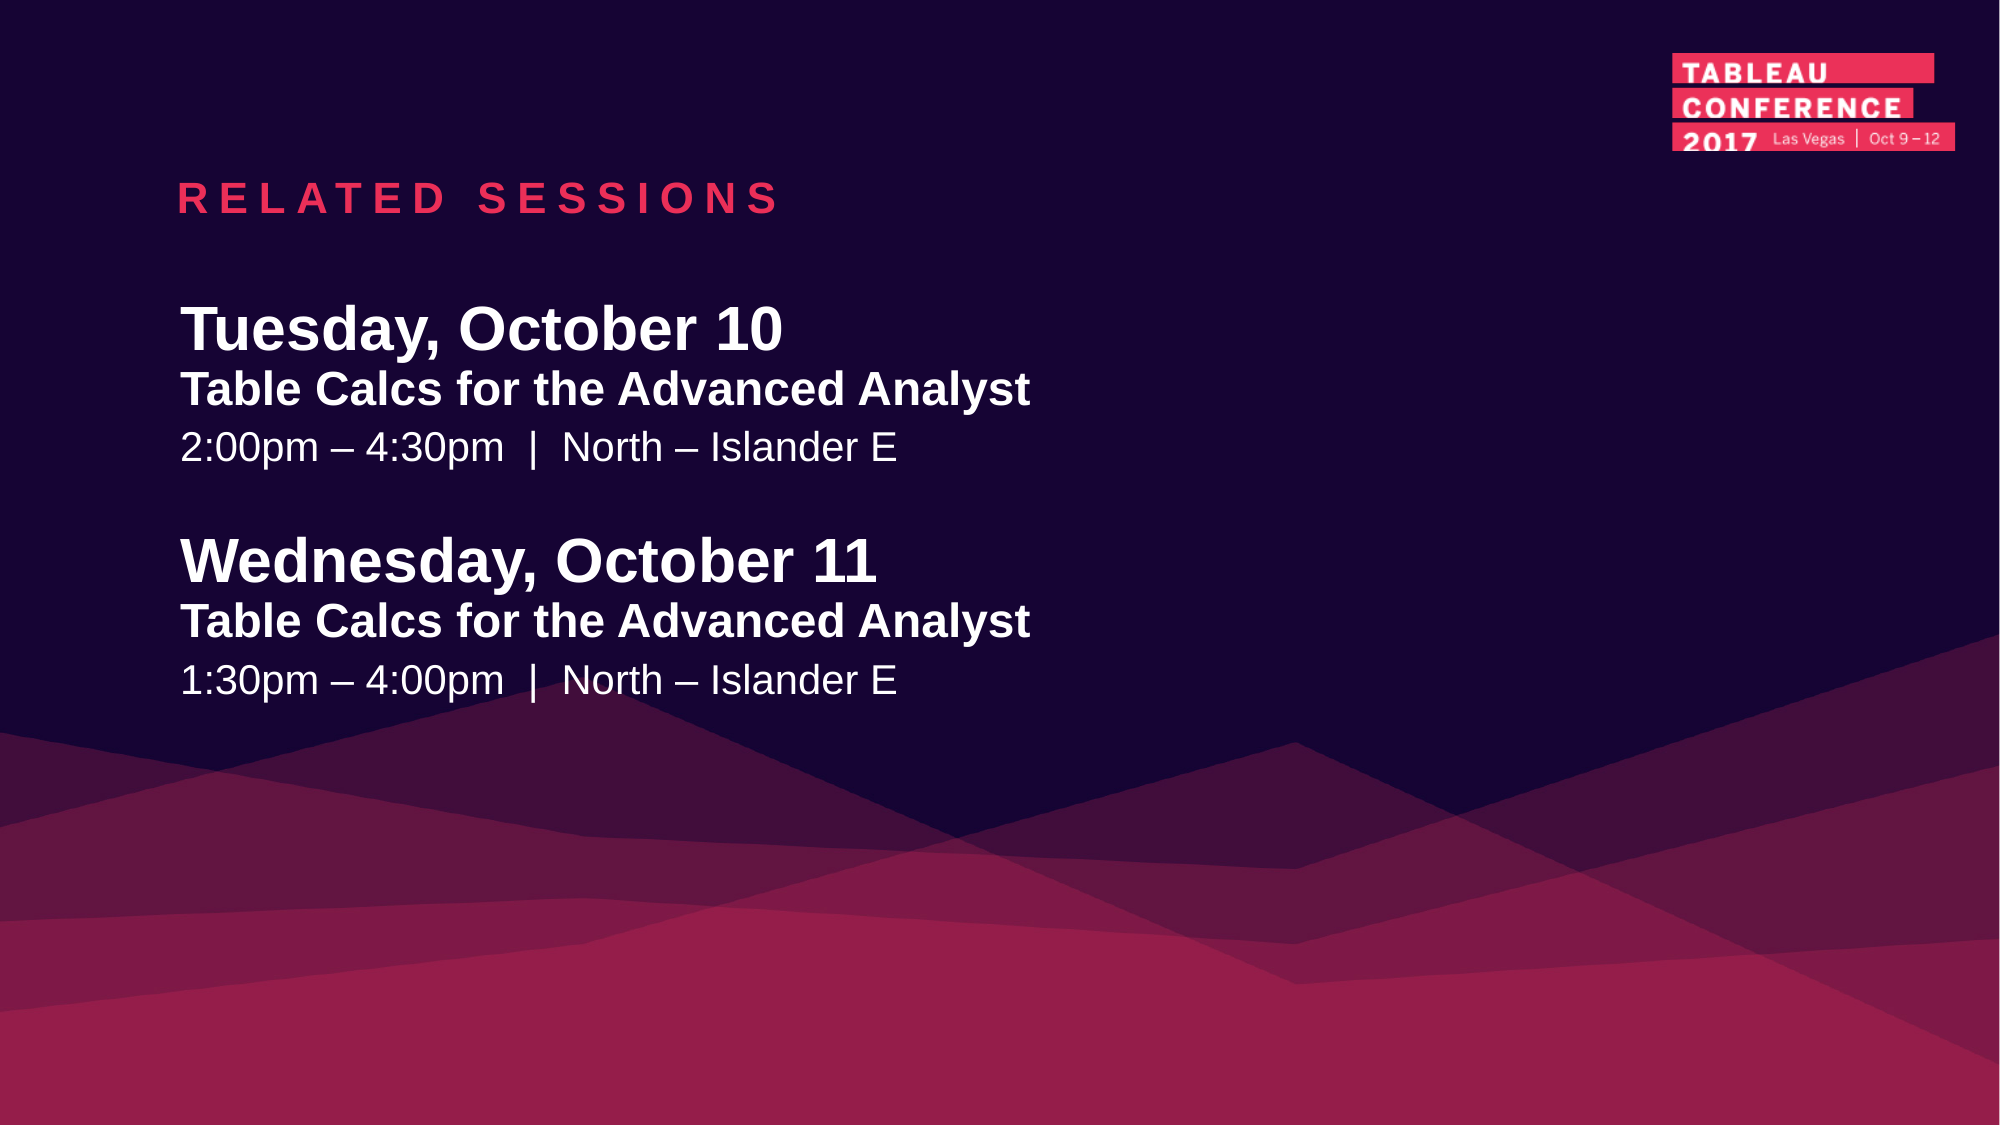

RELATED SESSIONS
Tuesday, October 10
Table Calcs for the Advanced Analyst
2:00pm – 4:30pm  |  North – Islander E
Wednesday, October 11
Table Calcs for the Advanced Analyst
1:30pm – 4:00pm  |  North – Islander E